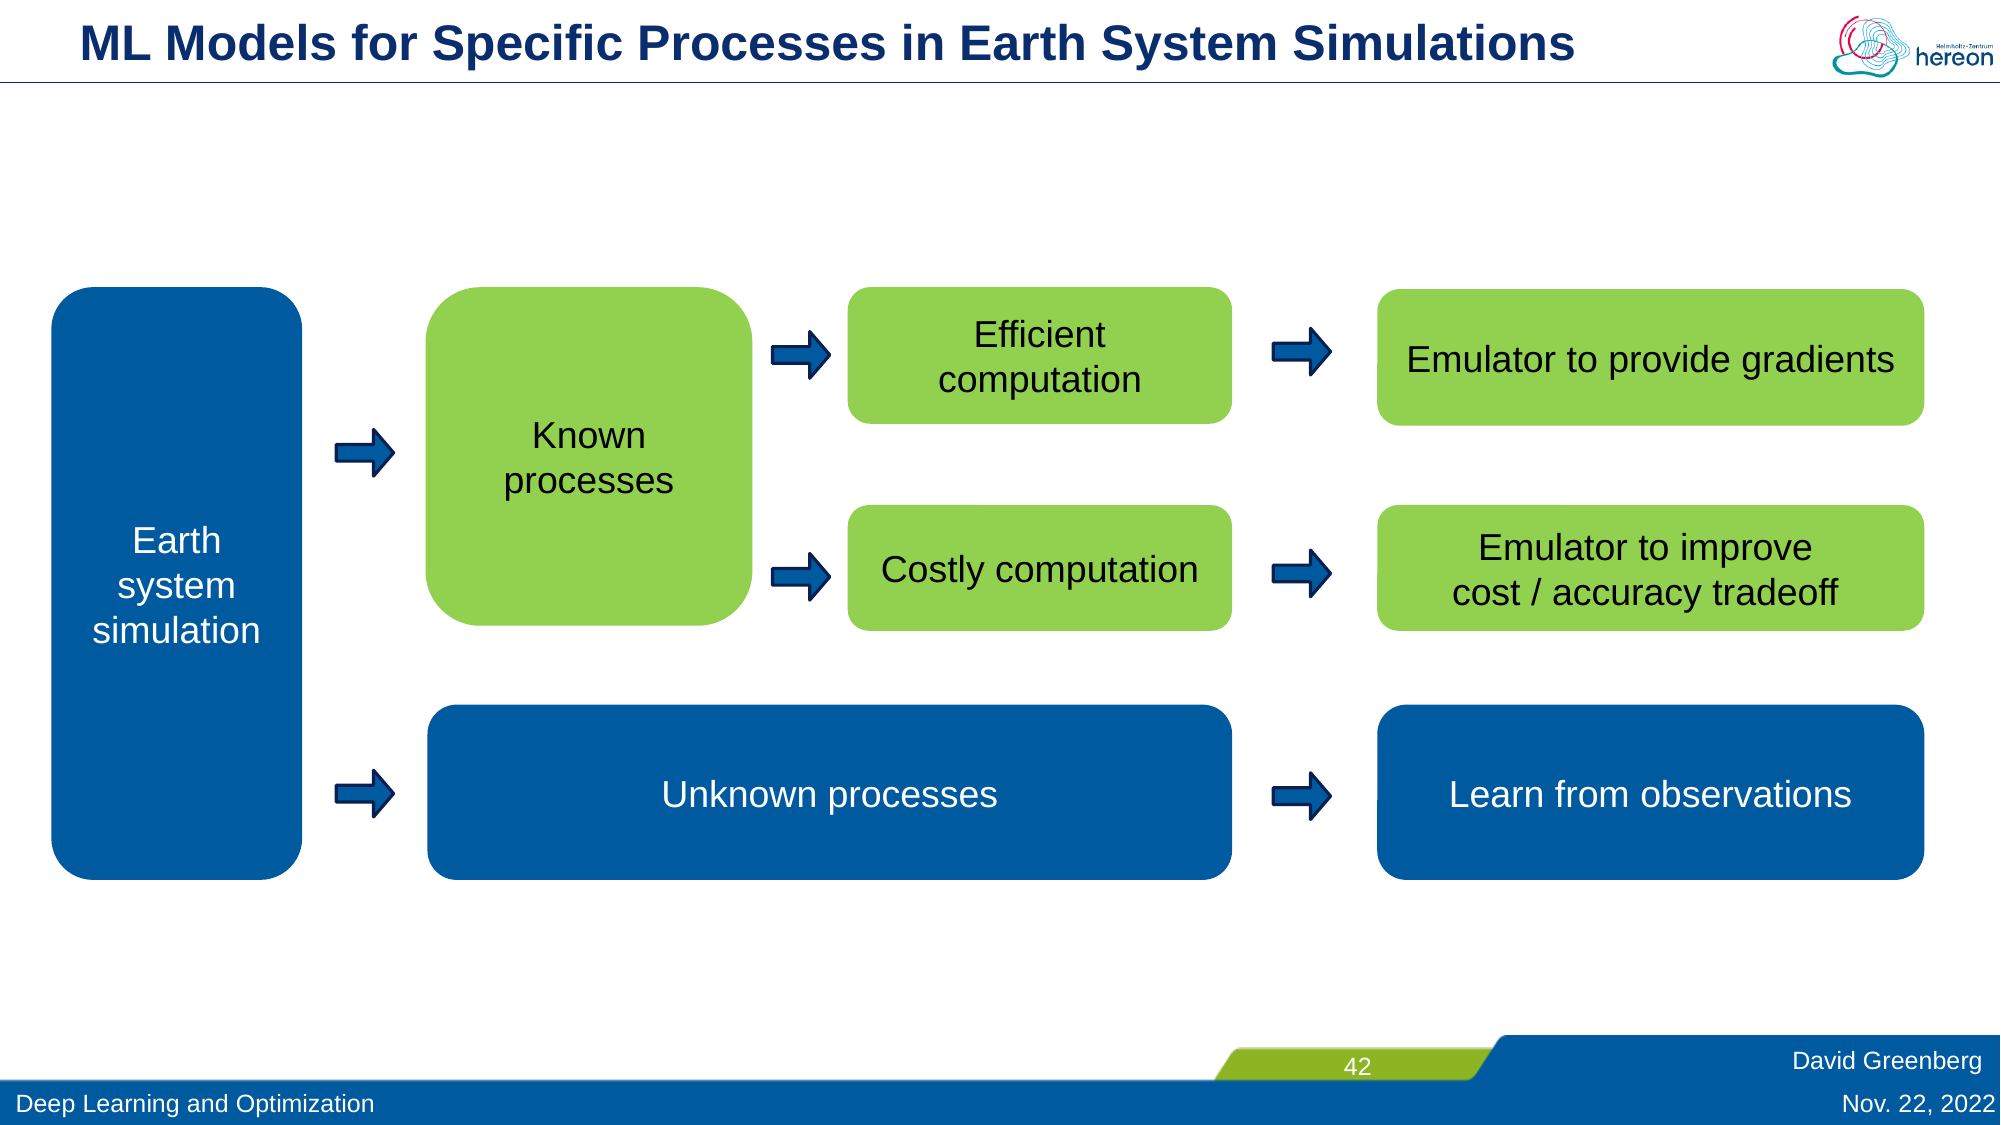

# ML Models for Specific Processes in Earth System Simulations
Earth system simulation
Efficient computation
Known processes
Emulator to provide gradients

Costly computation
Emulator to improve
cost / accuracy tradeoff

Unknown processes
Learn from observations